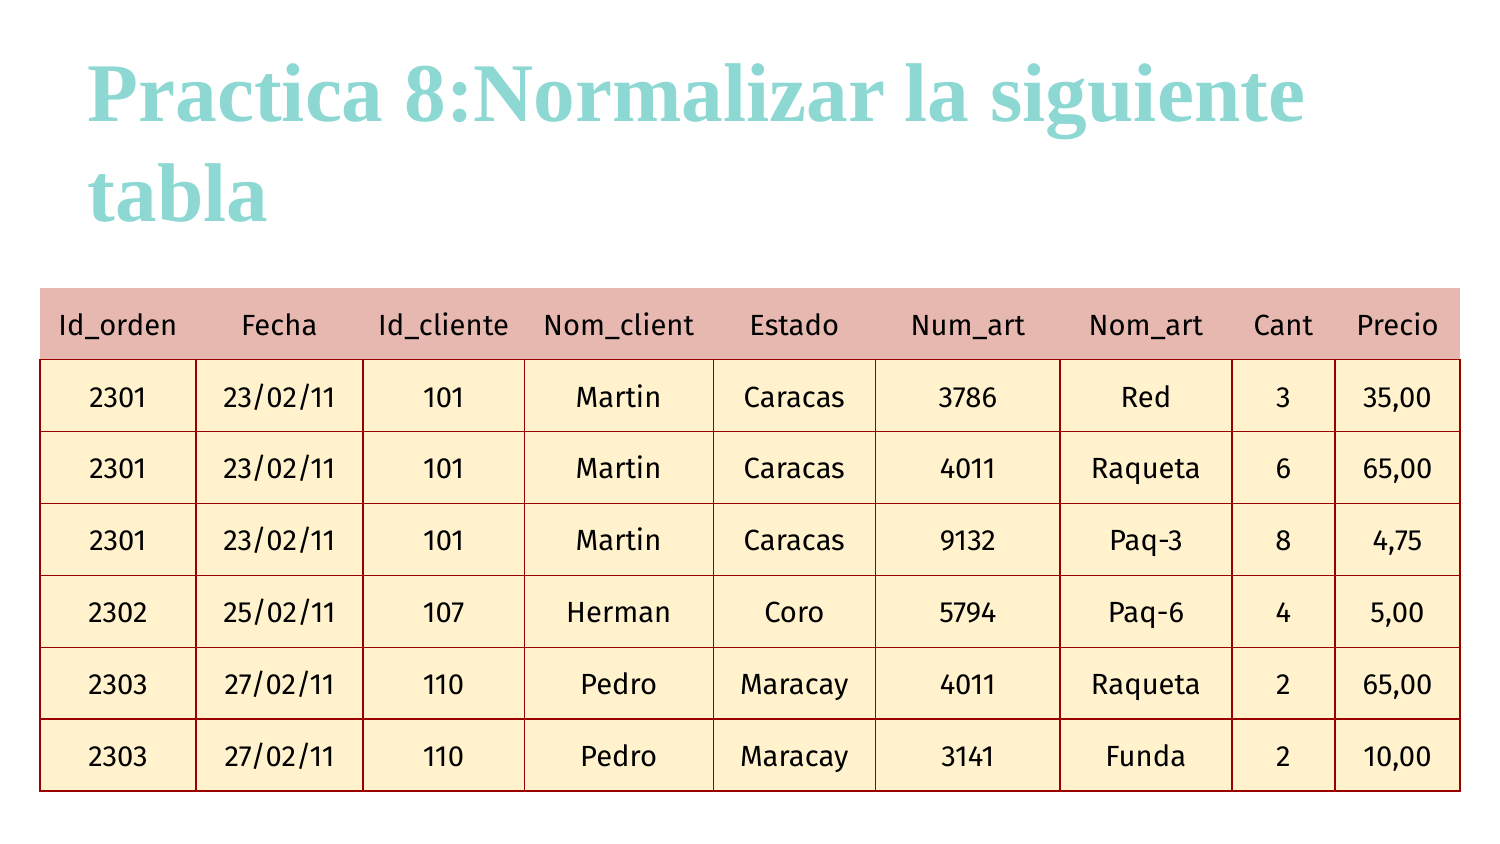

Practica 8:Normalizar la siguiente tabla
| Id\_orden | Fecha | Id\_cliente | Nom\_client | Estado | Num\_art | Nom\_art | Cant | Precio |
| --- | --- | --- | --- | --- | --- | --- | --- | --- |
| 2301 | 23/02/11 | 101 | Martin | Caracas | 3786 | Red | 3 | 35,00 |
| 2301 | 23/02/11 | 101 | Martin | Caracas | 4011 | Raqueta | 6 | 65,00 |
| 2301 | 23/02/11 | 101 | Martin | Caracas | 9132 | Paq-3 | 8 | 4,75 |
| 2302 | 25/02/11 | 107 | Herman | Coro | 5794 | Paq-6 | 4 | 5,00 |
| 2303 | 27/02/11 | 110 | Pedro | Maracay | 4011 | Raqueta | 2 | 65,00 |
| 2303 | 27/02/11 | 110 | Pedro | Maracay | 3141 | Funda | 2 | 10,00 |